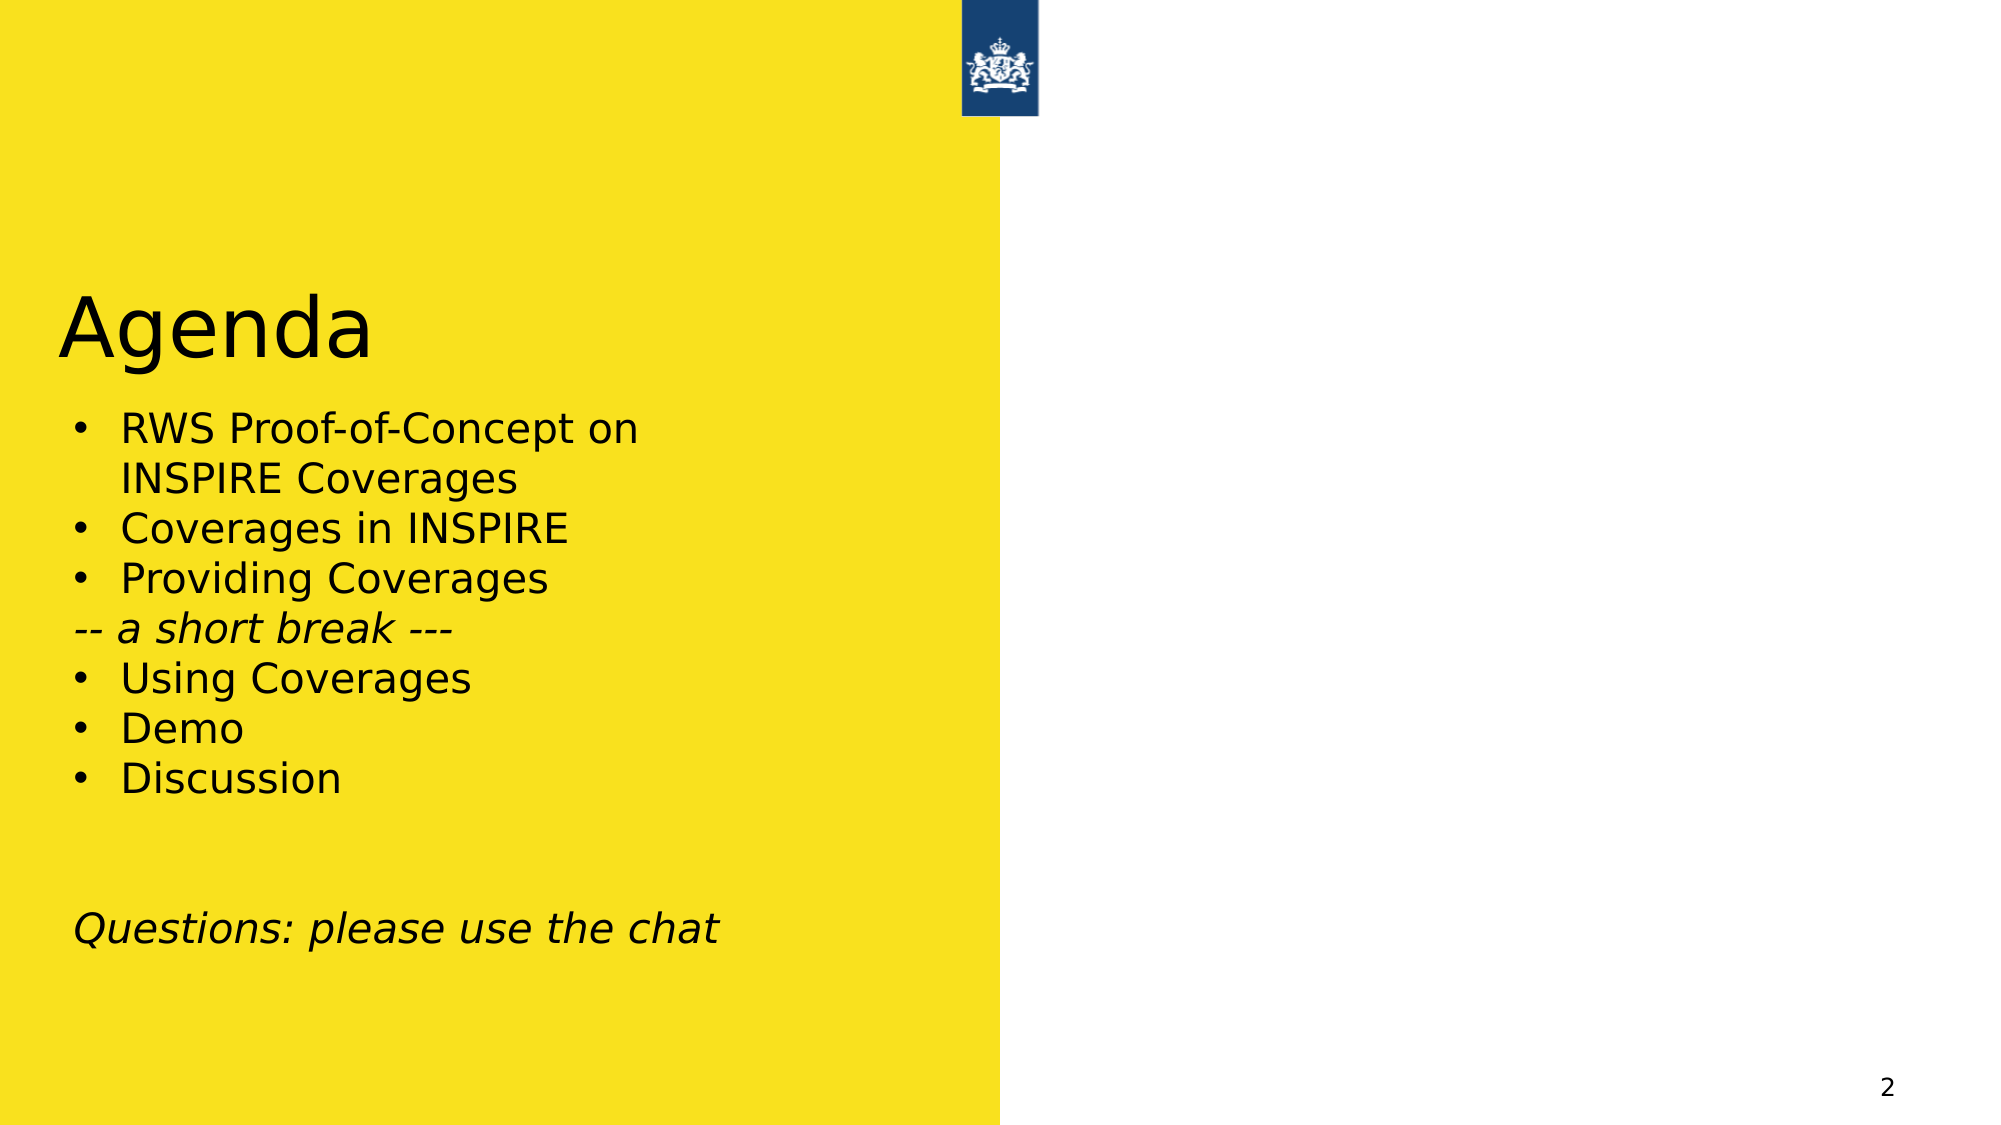

# Agenda
RWS Proof-of-Concept on INSPIRE Coverages
Coverages in INSPIRE
Providing Coverages
-- a short break ---
Using Coverages
Demo
Discussion

Questions: please use the chat
2